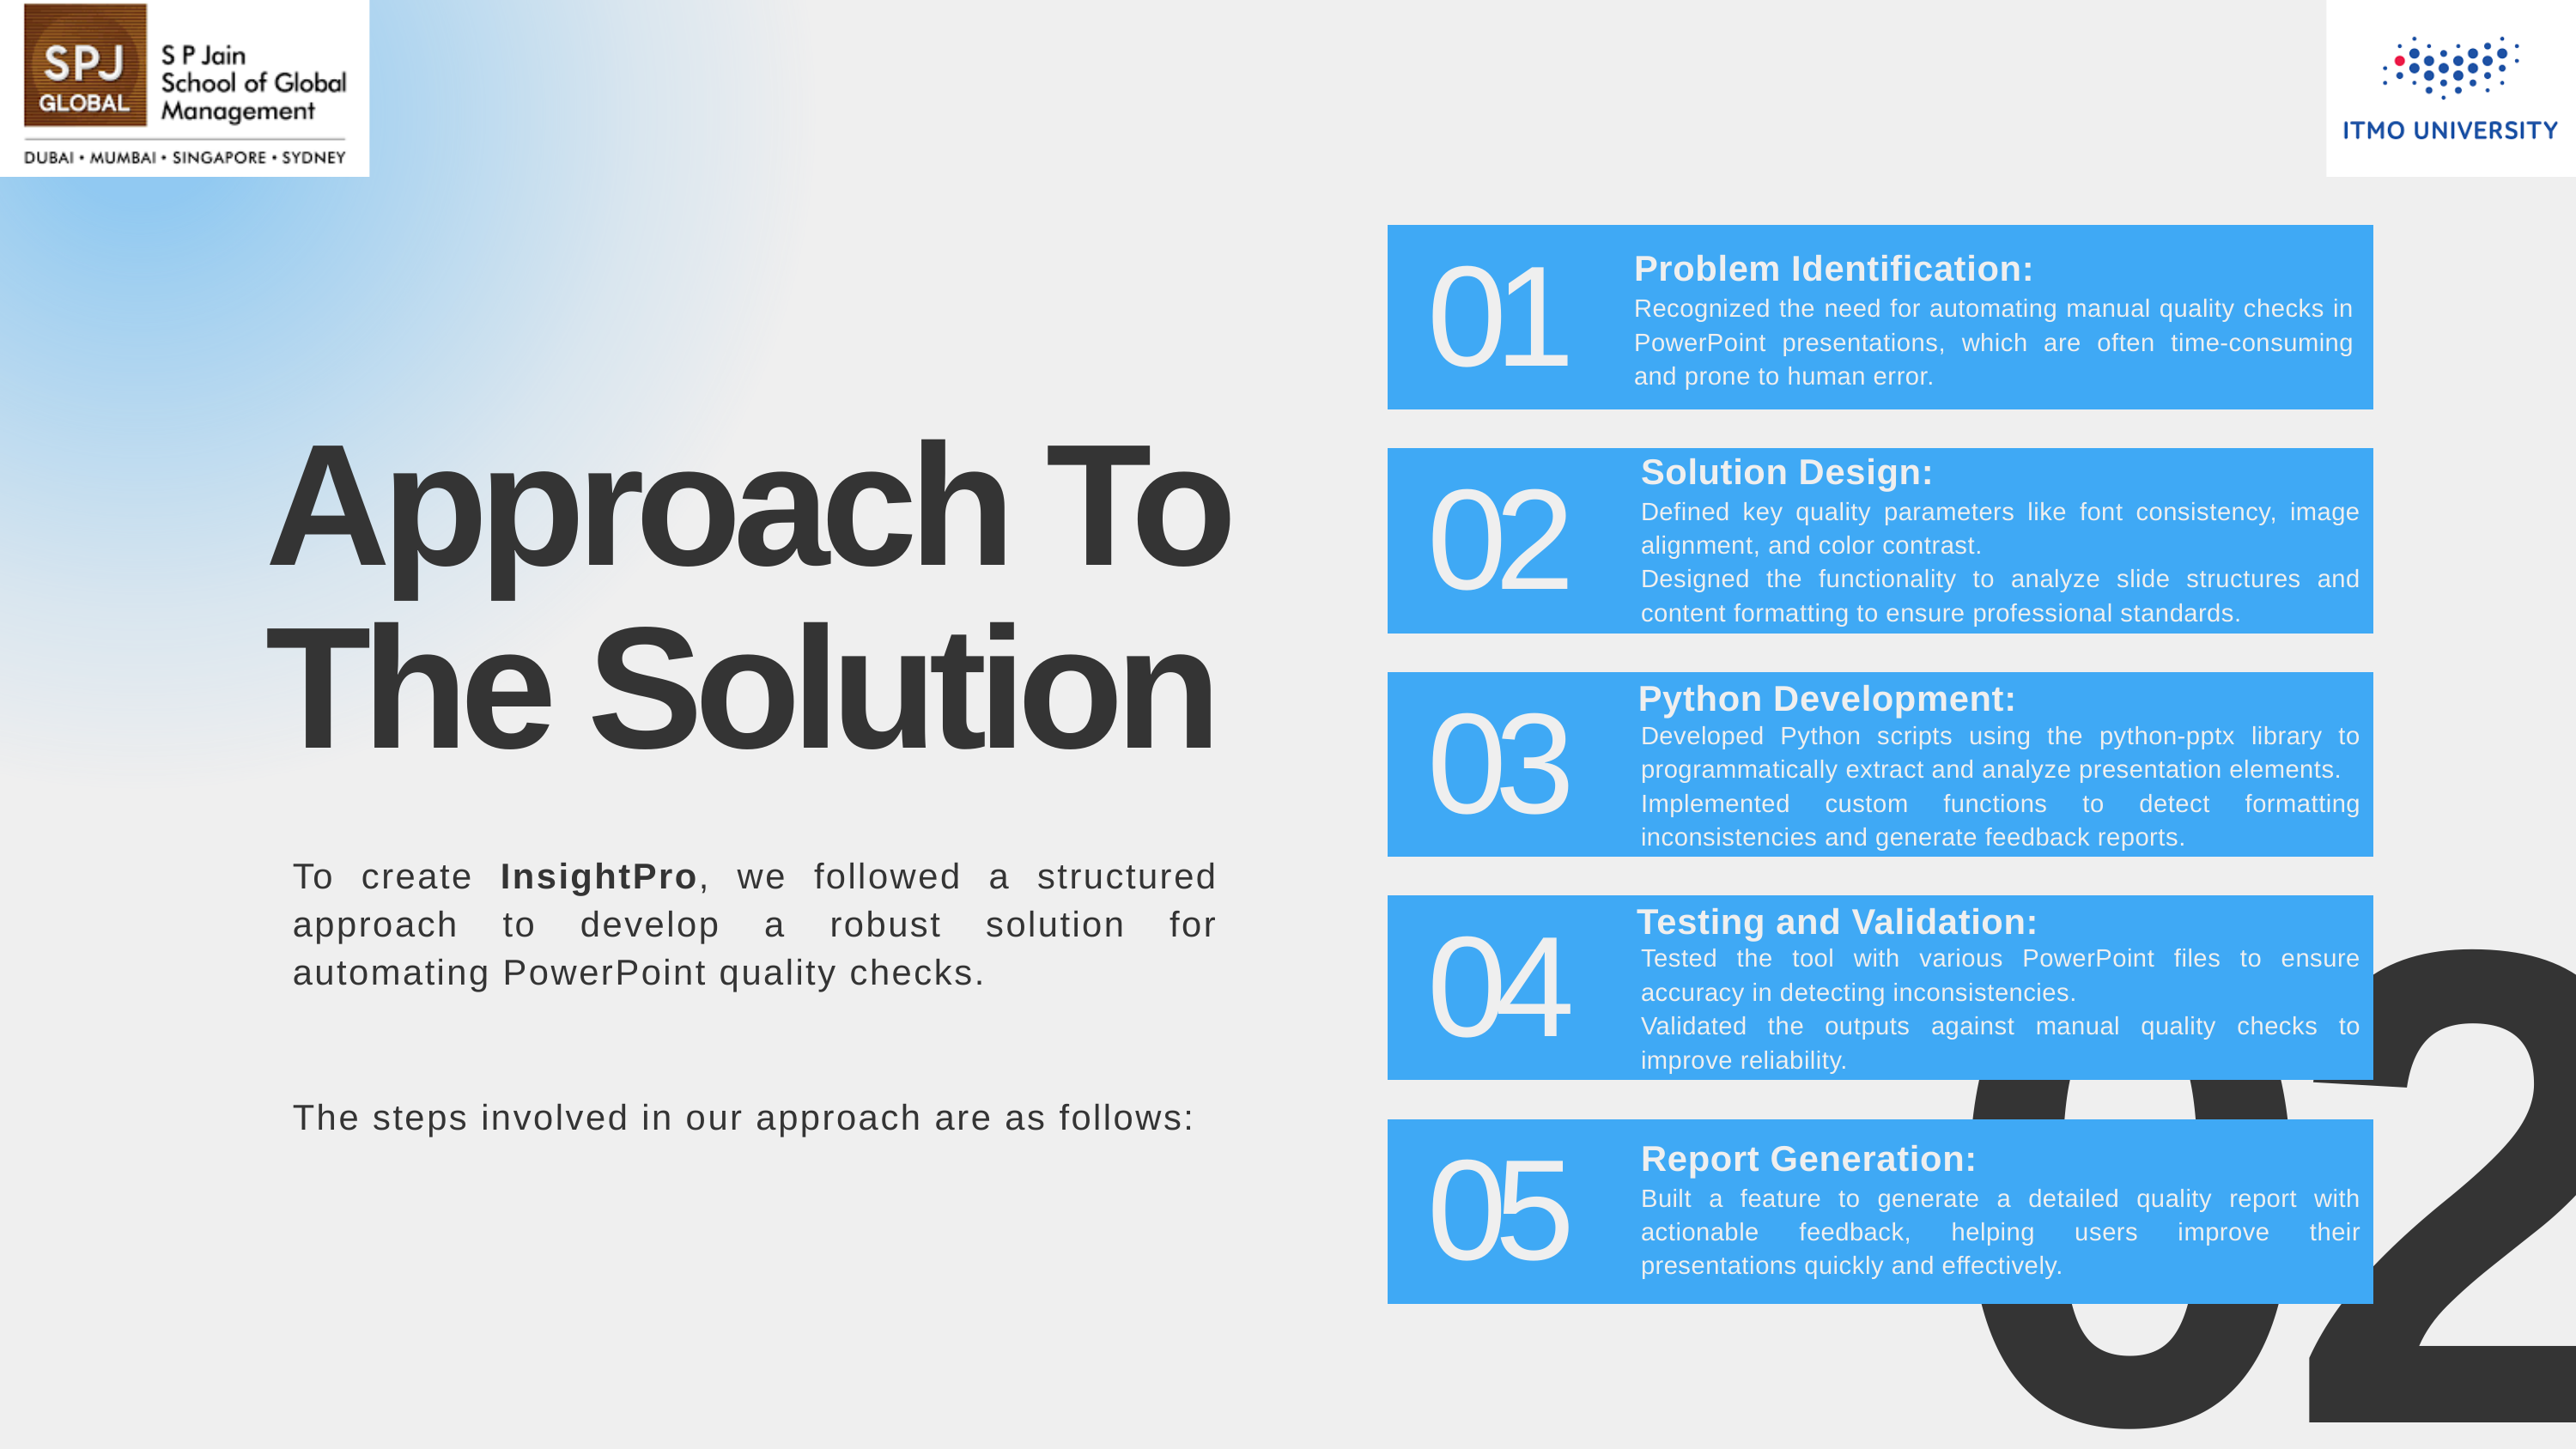

Problem Identification:
01.
Recognized the need for automating manual quality checks in PowerPoint presentations, which are often time-consuming and prone to human error.
Approach To The Solution
Solution Design:

02.
Defined key quality parameters like font consistency, image alignment, and color contrast.
Designed the functionality to analyze slide structures and content formatting to ensure professional standards.

Python Development:

03.
Developed Python scripts using the python-pptx library to programmatically extract and analyze presentation elements.
Implemented custom functions to detect formatting inconsistencies and generate feedback reports.
To create InsightPro, we followed a structured approach to develop a robust solution for automating PowerPoint quality checks.

The steps involved in our approach are as follows:
Testing and Validation:

02
04.
Tested the tool with various PowerPoint files to ensure accuracy in detecting inconsistencies.
Validated the outputs against manual quality checks to improve reliability.

Report Generation:
05.
Built a feature to generate a detailed quality report with actionable feedback, helping users improve their presentations quickly and effectively.